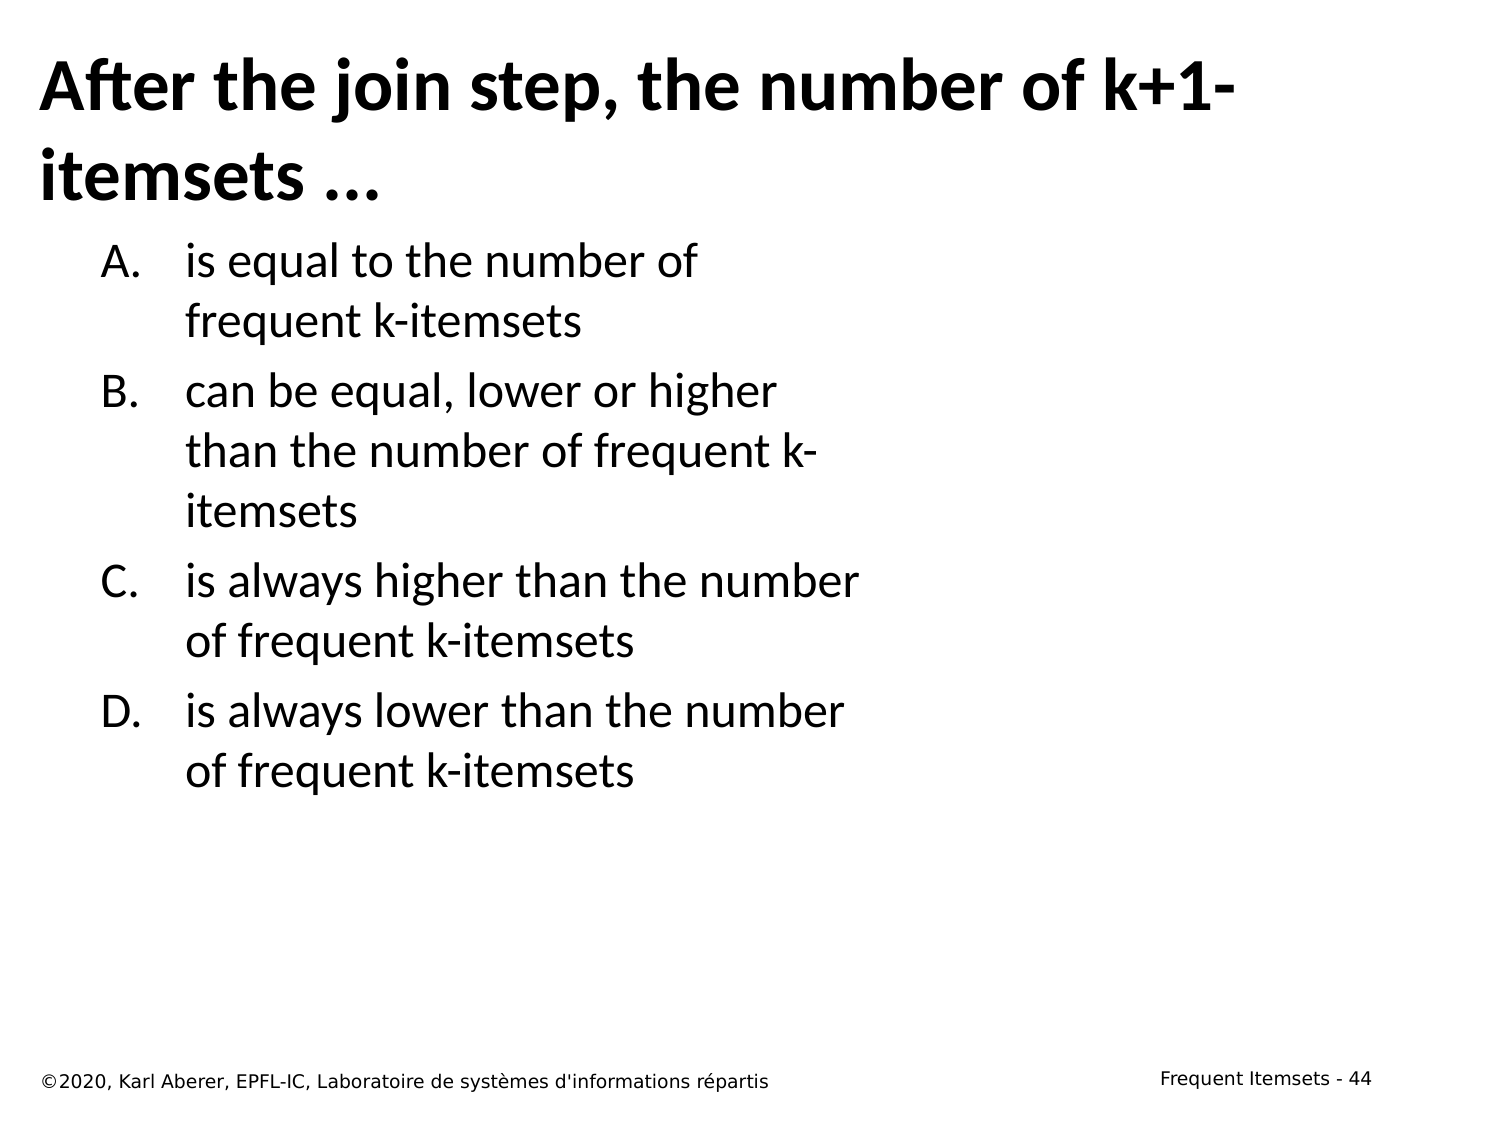

# After the join step, the number of k+1-itemsets ...
is equal to the number of frequent k-itemsets
can be equal, lower or higher than the number of frequent k-itemsets
is always higher than the number of frequent k-itemsets
is always lower than the number of frequent k-itemsets
©2020, Karl Aberer, EPFL-IC, Laboratoire de systèmes d'informations répartis